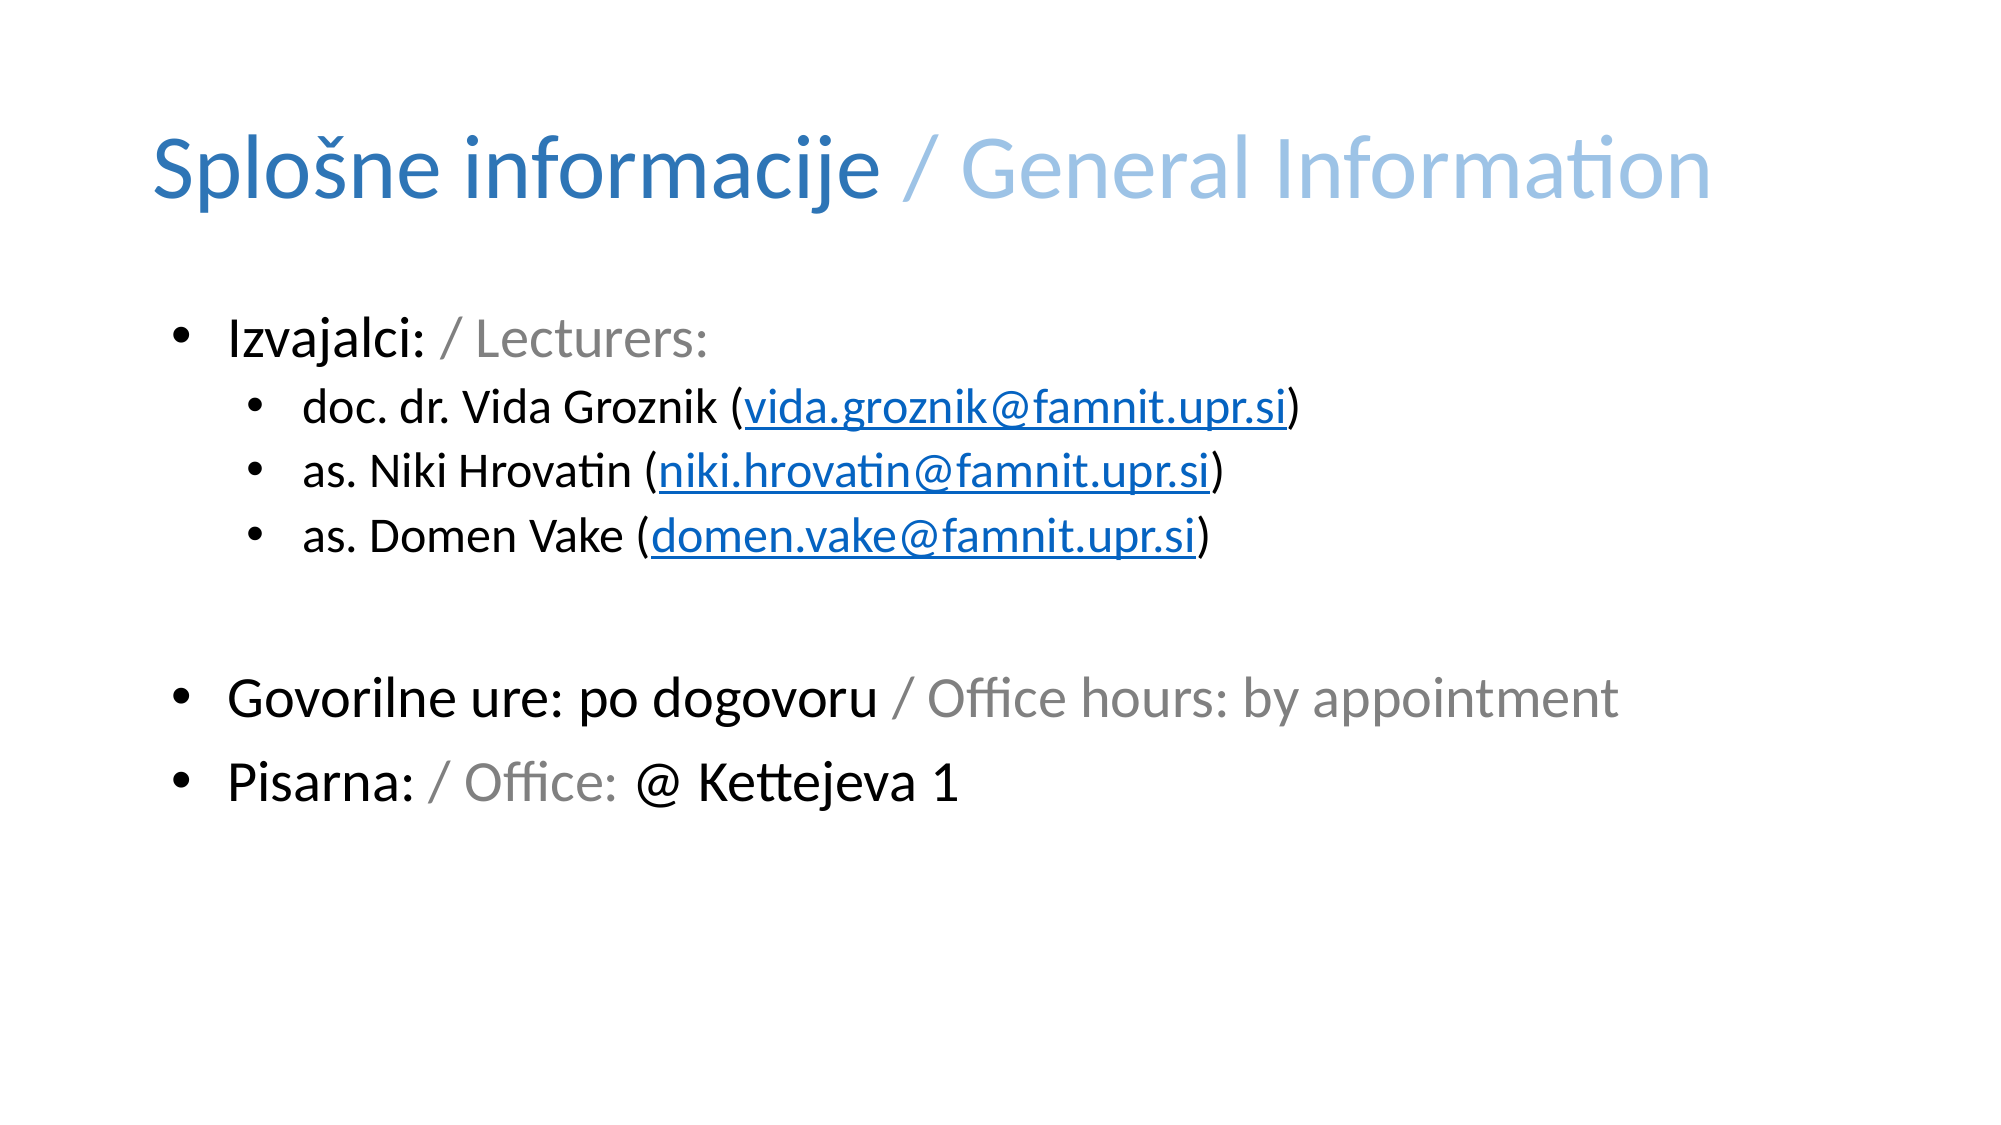

# Splošne informacije / General Information
Izvajalci: / Lecturers:
doc. dr. Vida Groznik (vida.groznik@famnit.upr.si)
as. Niki Hrovatin (niki.hrovatin@famnit.upr.si)
as. Domen Vake (domen.vake@famnit.upr.si)

Govorilne ure: po dogovoru / Office hours: by appointment
Pisarna: / Office: @ Kettejeva 1